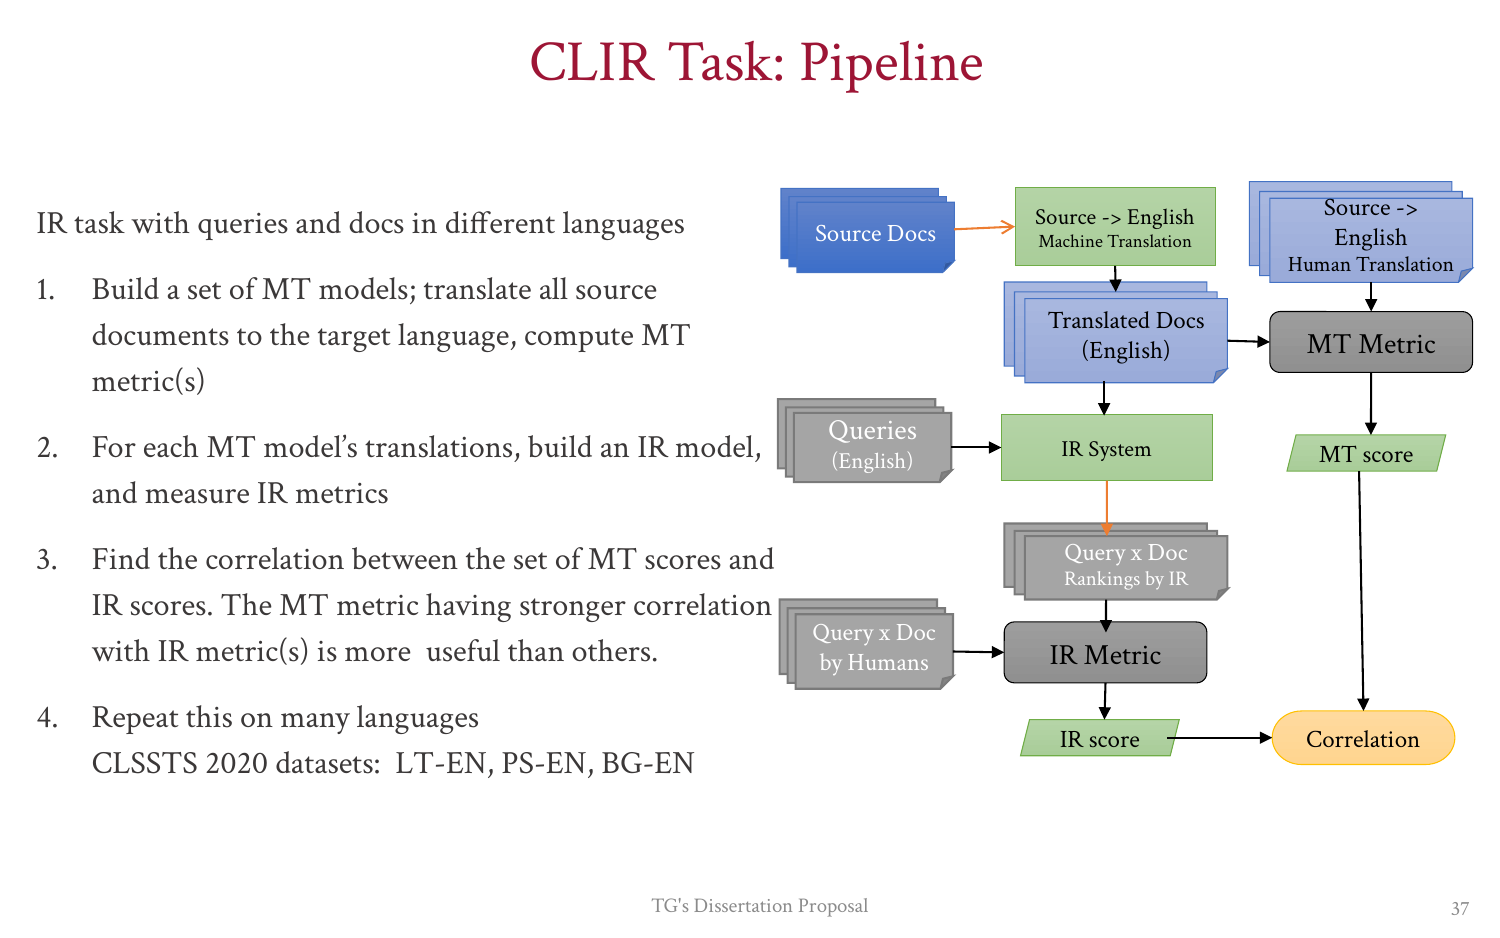

# CLIR Task: Pipeline

Source -> English
Human Translation
IR task with queries and docs in different languages
Build a set of MT models; translate all source documents to the target language, compute MT metric(s)
For each MT model’s translations, build an IR model, and measure IR metrics
Find the correlation between the set of MT scores and IR scores. The MT metric having stronger correlation with IR metric(s) is more  useful than others.
Repeat this on many languages
CLSSTS 2020 datasets:  LT-EN, PS-EN, BG-EN
Source -> English
Machine Translation

Source Docs

Translated Docs
(English)
MT Metric

Queries
(English)
IR System
MT score

Query x Doc
Rankings by IR

Query x Doc
by Humans
IR Metric
Correlation
IR score
TG's Dissertation Proposal
37